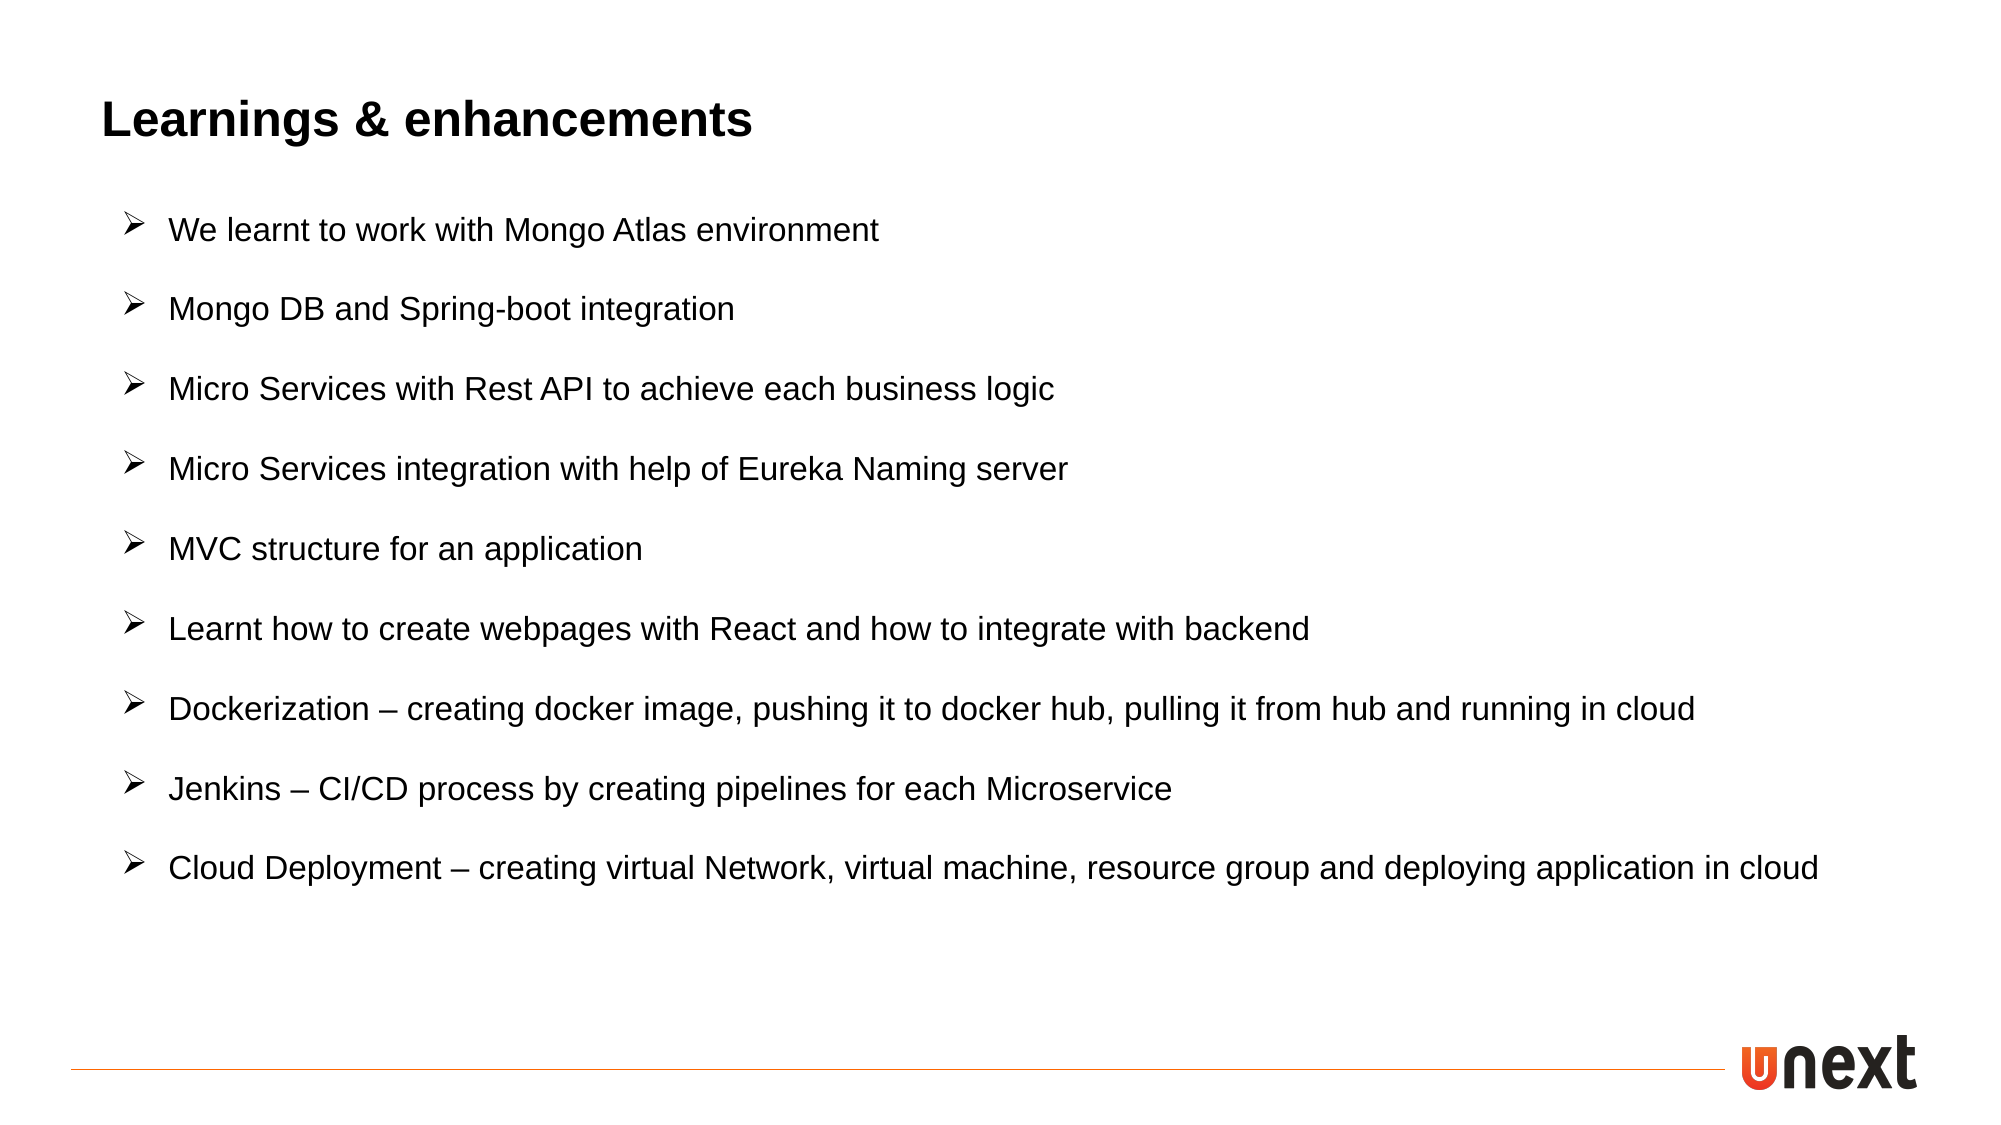

Learnings & enhancements
We learnt to work with Mongo Atlas environment

Mongo DB and Spring-boot integration

Micro Services with Rest API to achieve each business logic

Micro Services integration with help of Eureka Naming server

MVC structure for an application

Learnt how to create webpages with React and how to integrate with backend

Dockerization – creating docker image, pushing it to docker hub, pulling it from hub and running in cloud

Jenkins – CI/CD process by creating pipelines for each Microservice

Cloud Deployment – creating virtual Network, virtual machine, resource group and deploying application in cloud